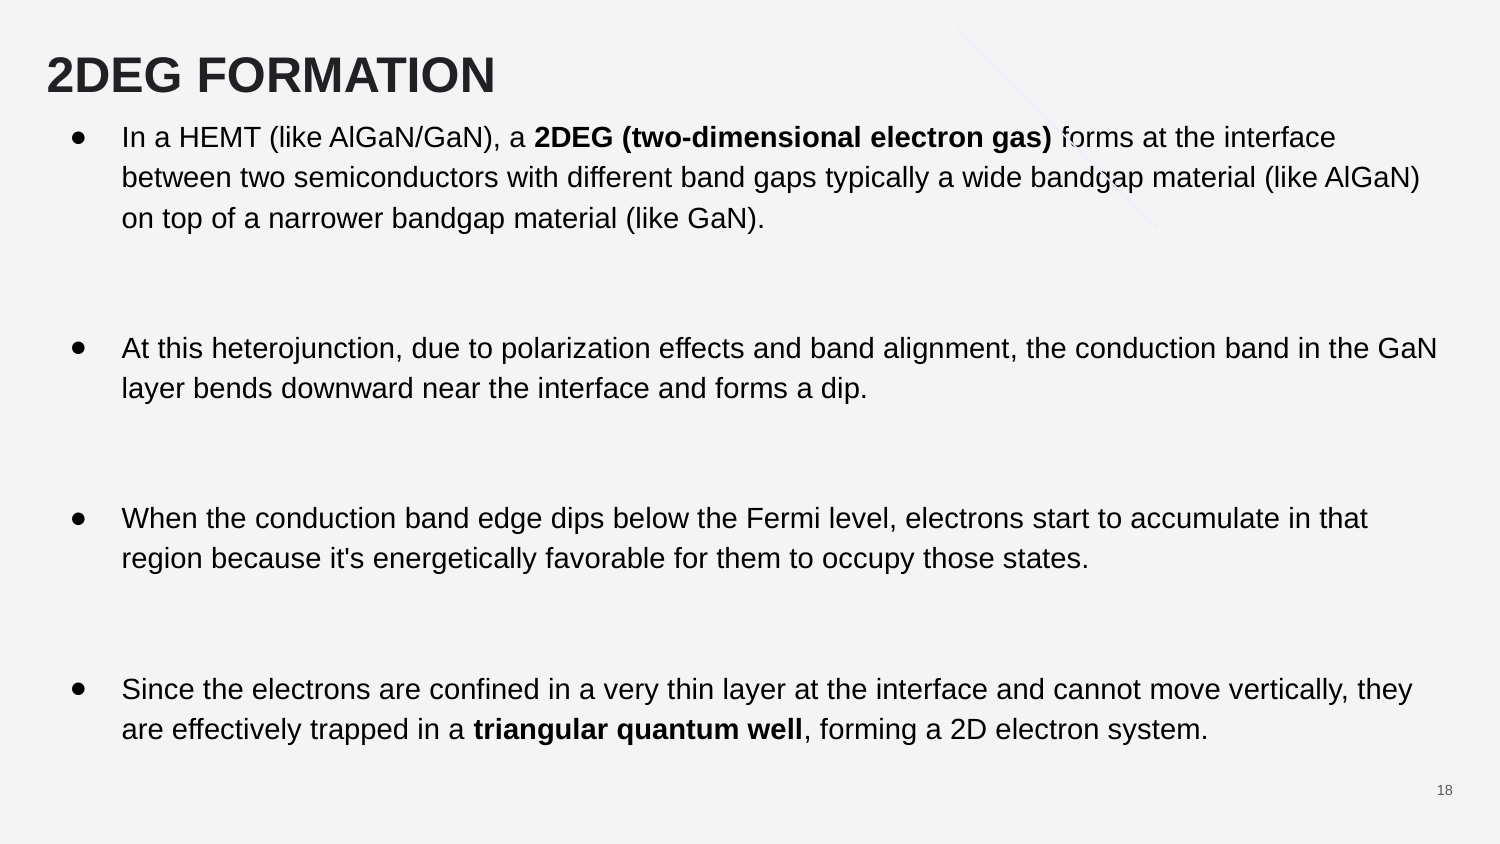

# 2DEG FORMATION
In a HEMT (like AlGaN/GaN), a 2DEG (two-dimensional electron gas) forms at the interface between two semiconductors with different band gaps typically a wide bandgap material (like AlGaN) on top of a narrower bandgap material (like GaN).

At this heterojunction, due to polarization effects and band alignment, the conduction band in the GaN layer bends downward near the interface and forms a dip.

When the conduction band edge dips below the Fermi level, electrons start to accumulate in that region because it's energetically favorable for them to occupy those states.

Since the electrons are confined in a very thin layer at the interface and cannot move vertically, they are effectively trapped in a triangular quantum well, forming a 2D electron system.
18